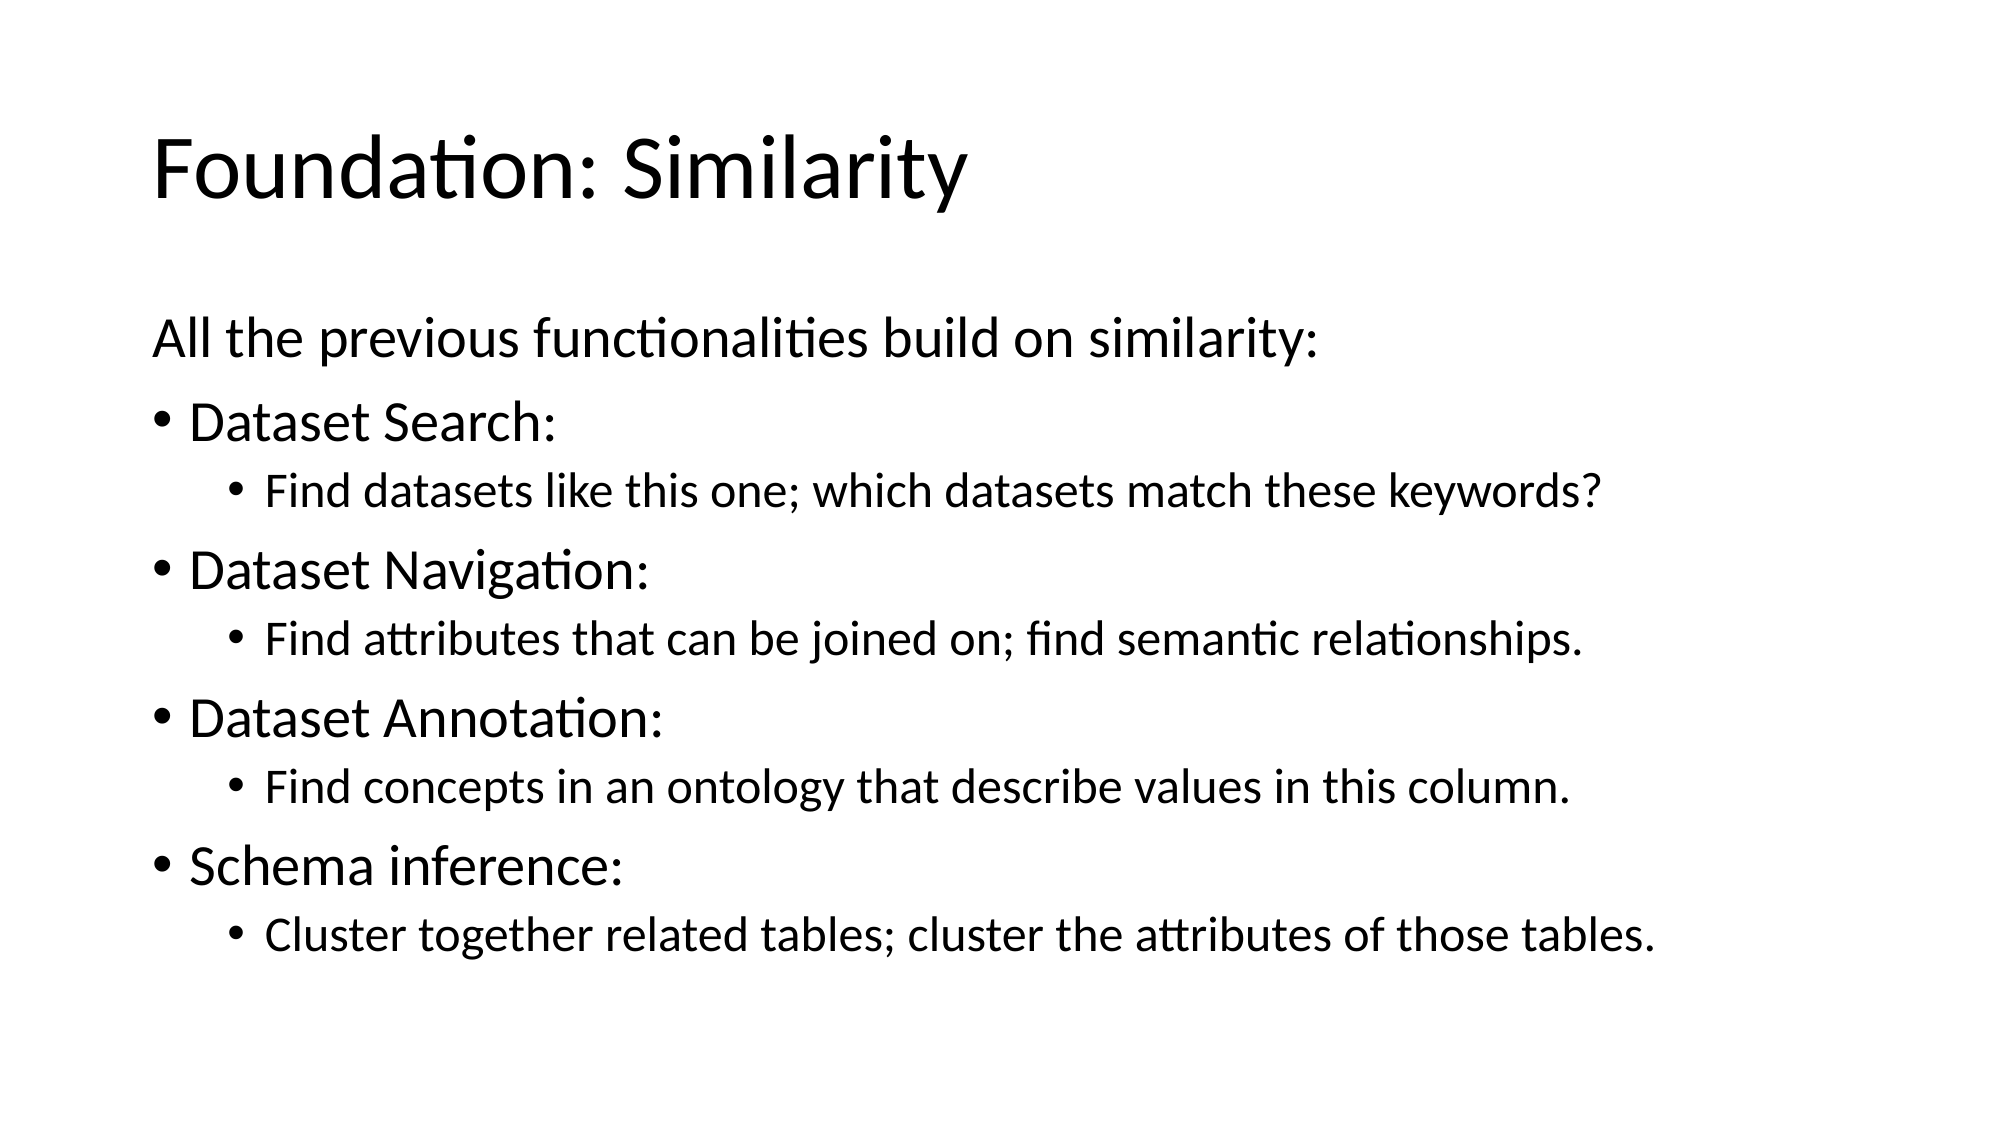

# Foundation: Similarity
All the previous functionalities build on similarity:
Dataset Search:
Find datasets like this one; which datasets match these keywords?
Dataset Navigation:
Find attributes that can be joined on; find semantic relationships.
Dataset Annotation:
Find concepts in an ontology that describe values in this column.
Schema inference:
Cluster together related tables; cluster the attributes of those tables.